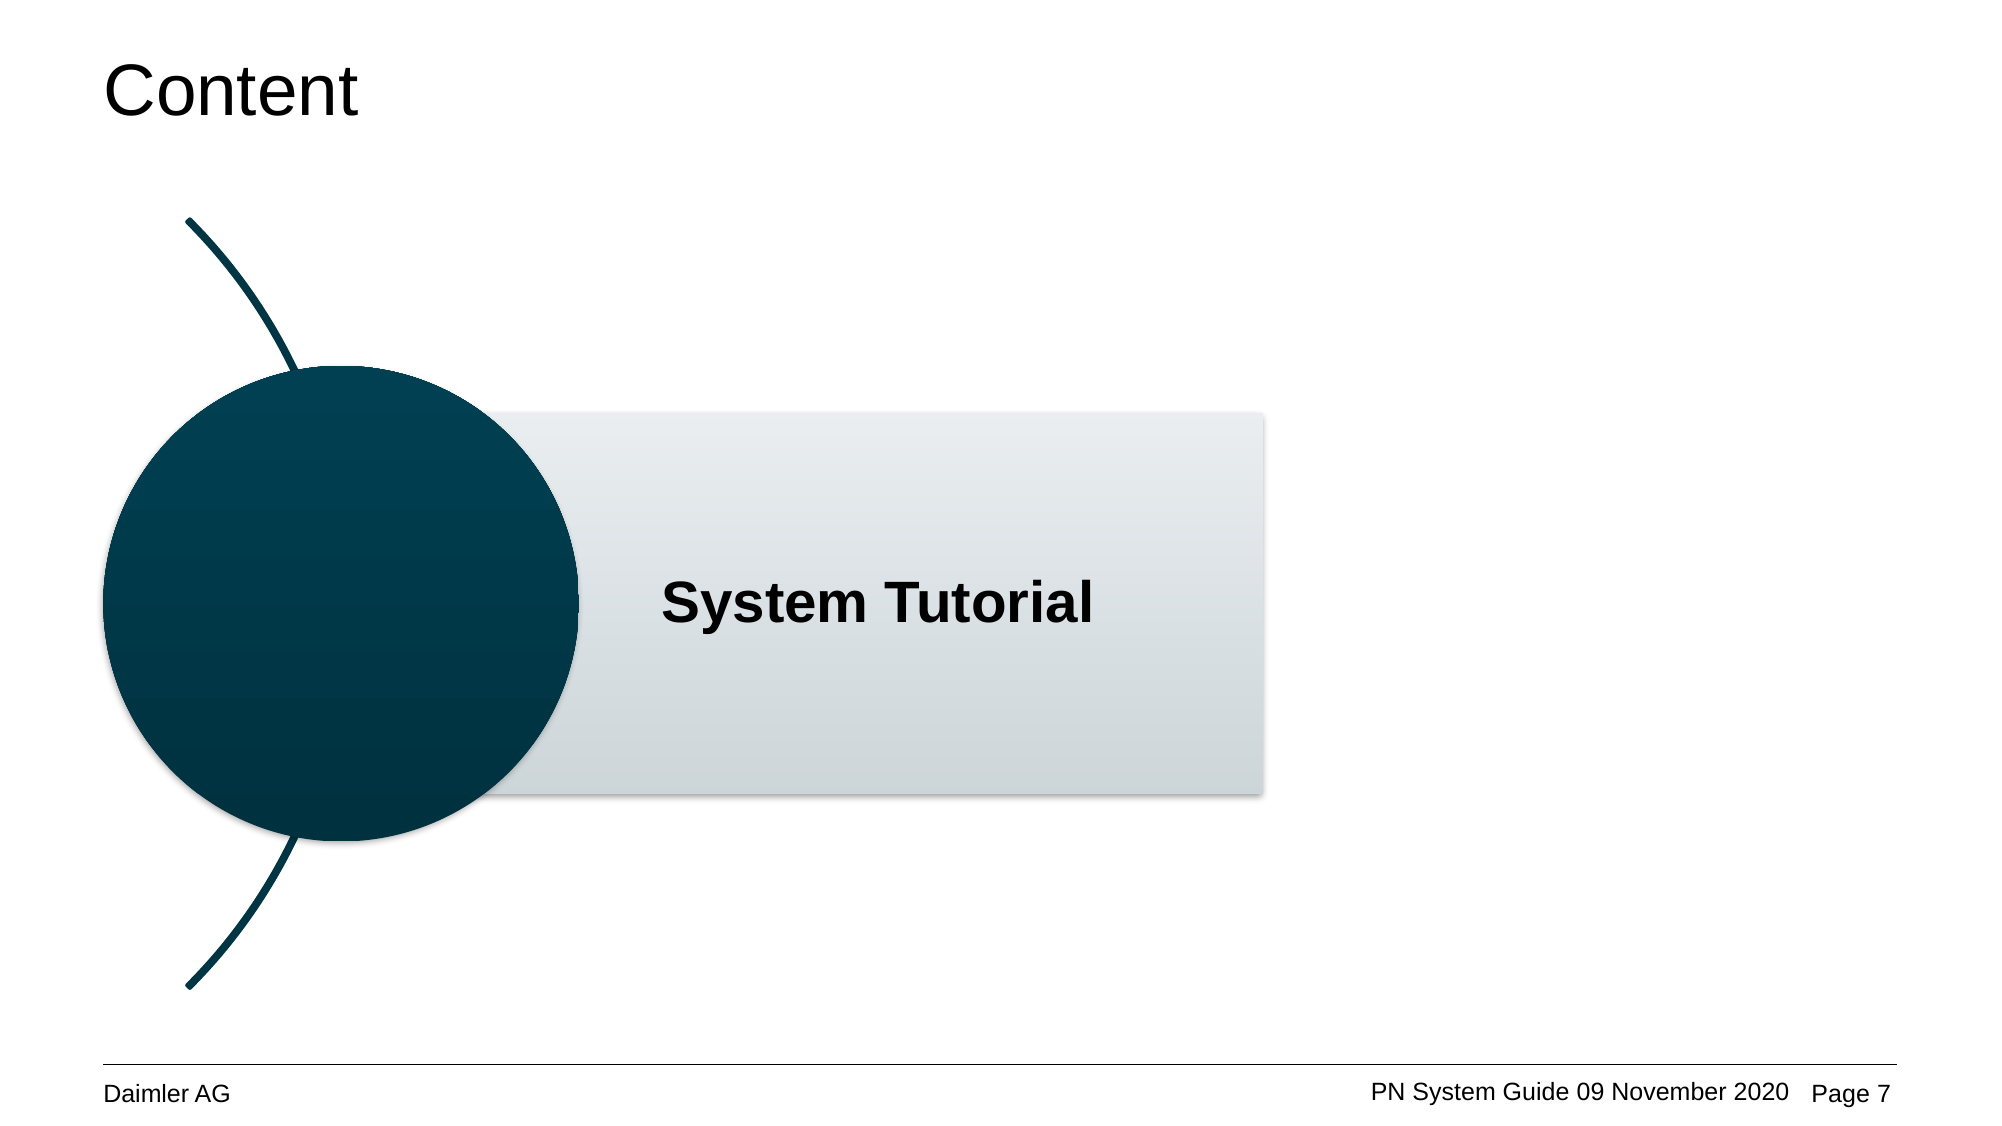

# Content
System Tutorial
PN System Guide 09 November 2020
Page 7